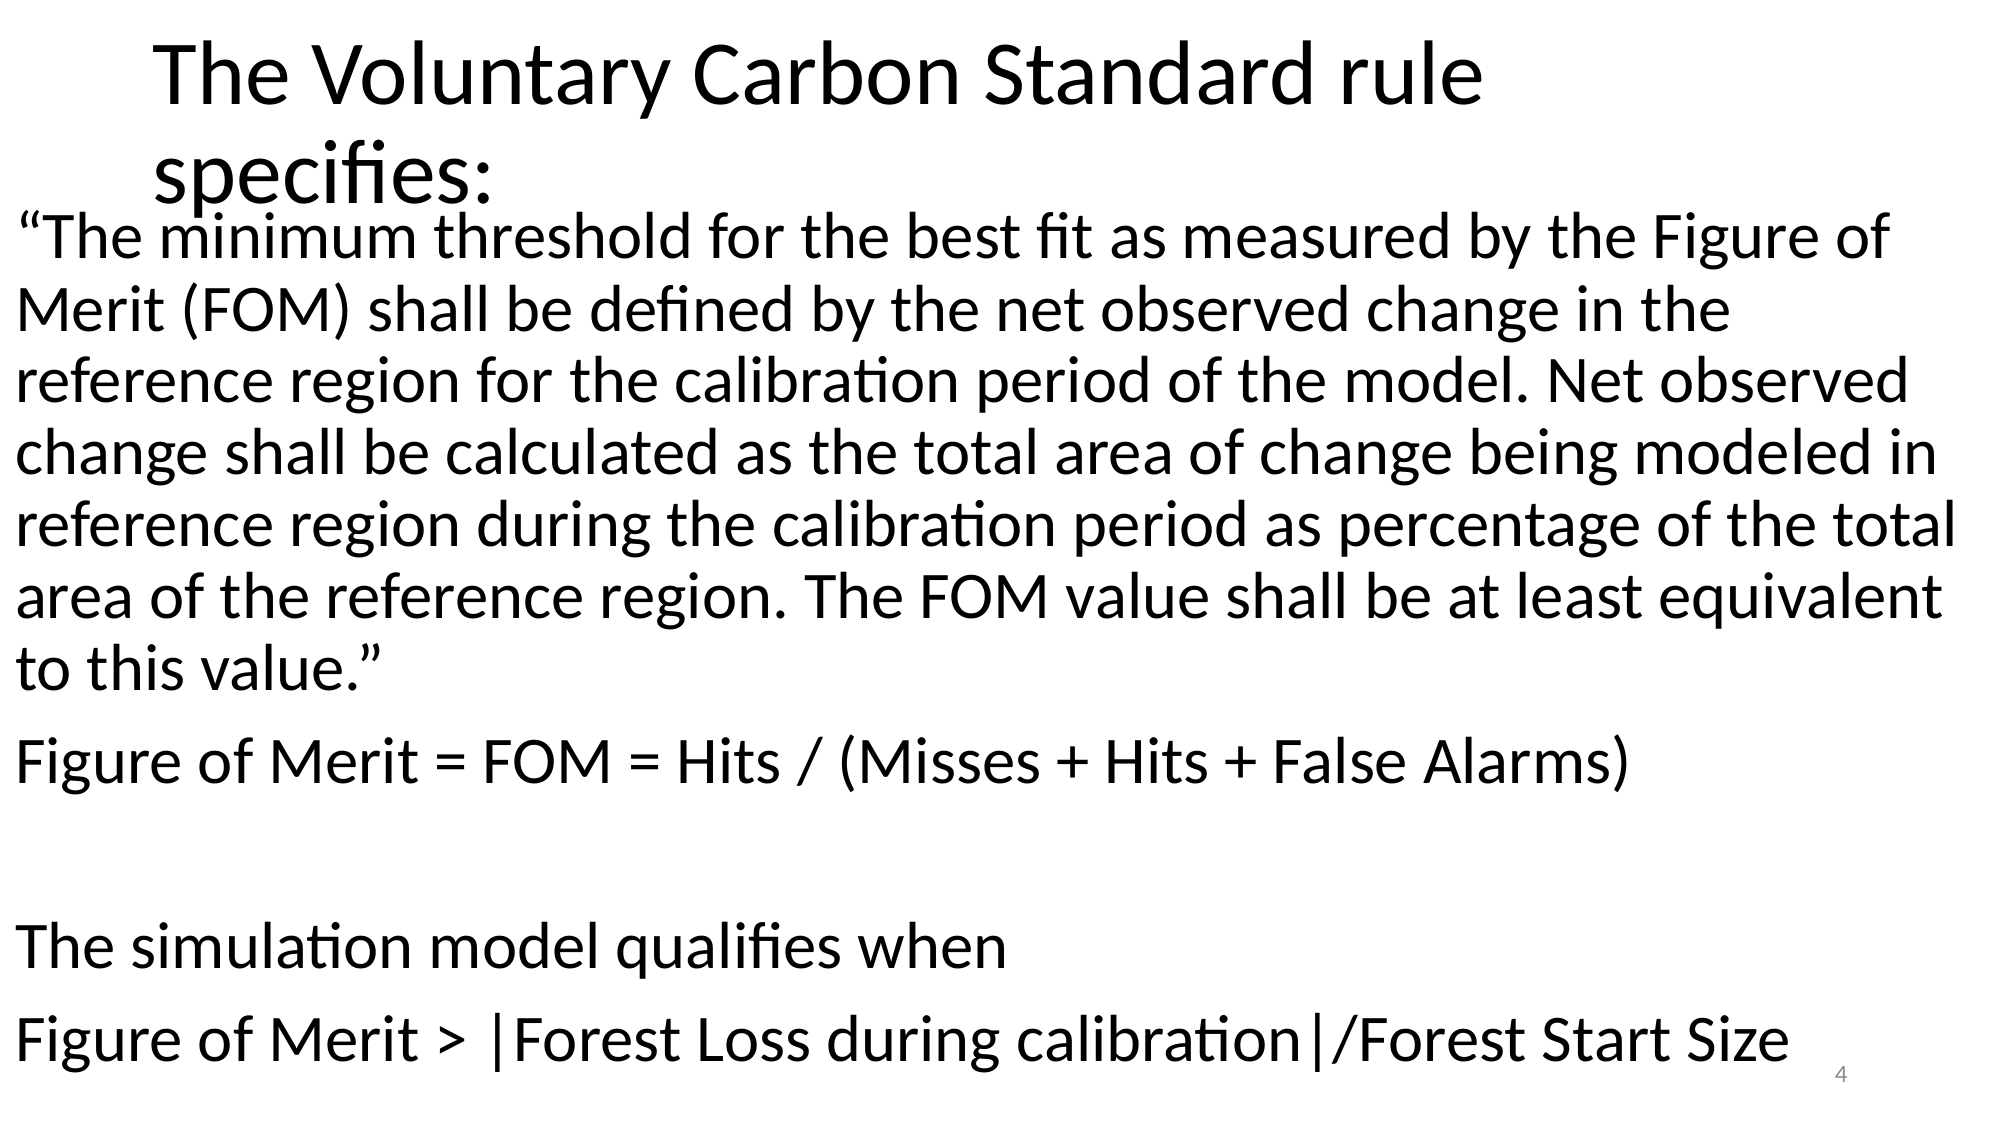

# The Voluntary Carbon Standard rule specifies:
“The minimum threshold for the best fit as measured by the Figure of Merit (FOM) shall be defined by the net observed change in the reference region for the calibration period of the model. Net observed change shall be calculated as the total area of change being modeled in reference region during the calibration period as percentage of the total area of the reference region. The FOM value shall be at least equivalent to this value.”
Figure of Merit = FOM = Hits / (Misses + Hits + False Alarms)

The simulation model qualifies when
Figure of Merit > |Forest Loss during calibration|/Forest Start Size
4